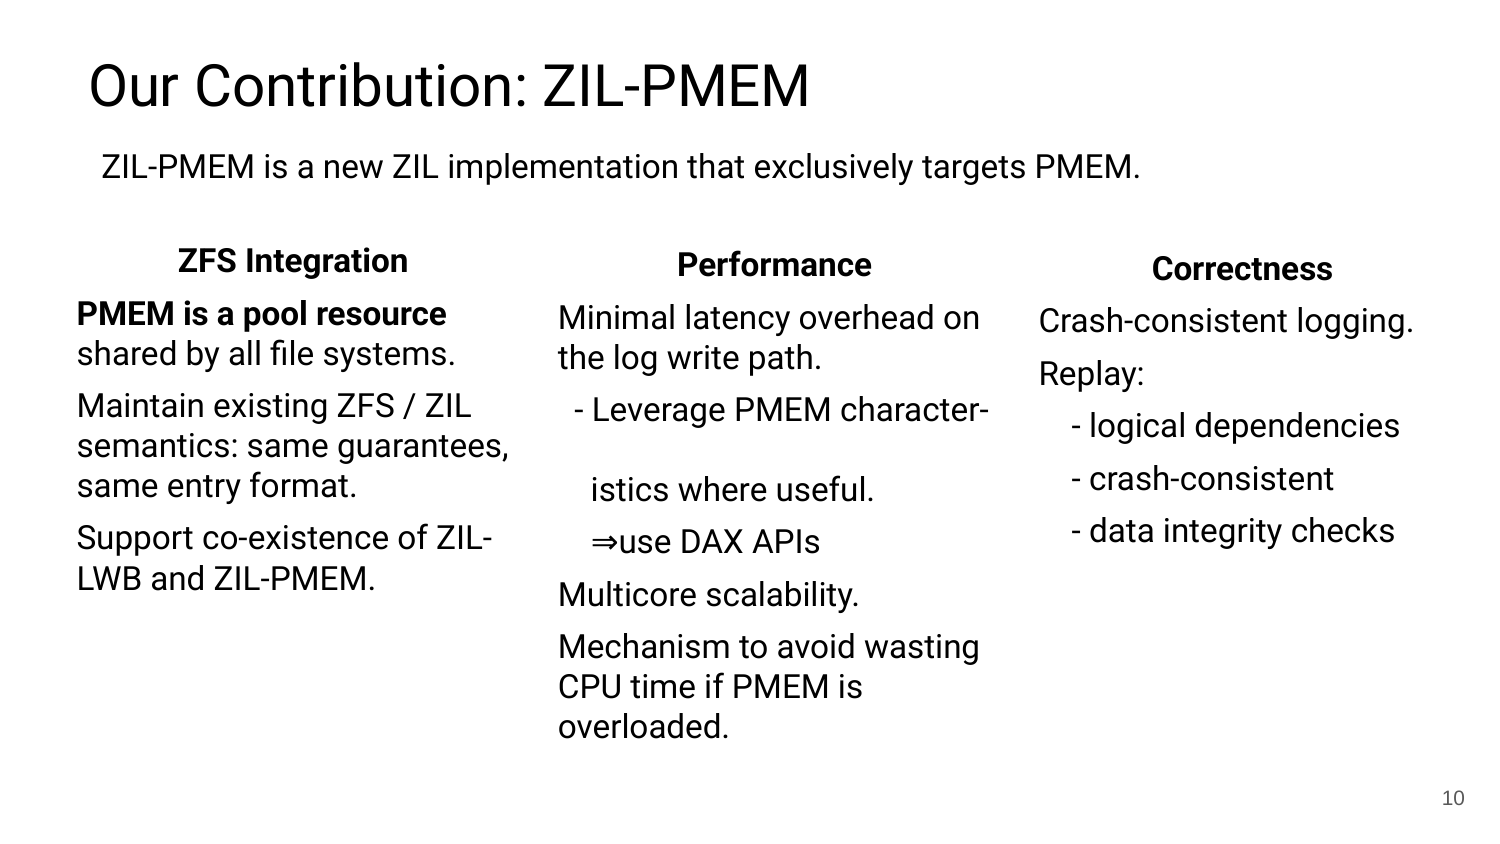

Our Contribution: ZIL-PMEM
ZIL-PMEM is a new ZIL implementation that exclusively targets PMEM.
ZFS Integration
PMEM is a pool resource shared by all file systems.
Maintain existing ZFS / ZIL semantics: same guarantees, same entry format.
Support co-existence of ZIL-LWB and ZIL-PMEM.

Performance
Minimal latency overhead on the log write path.
  - Leverage PMEM character-
    istics where useful.
    ⇒use DAX APIs
Multicore scalability.
Mechanism to avoid wasting CPU time if PMEM is overloaded.
Correctness
Crash-consistent logging.
Replay:
    - logical dependencies
    - crash-consistent
    - data integrity checks

10